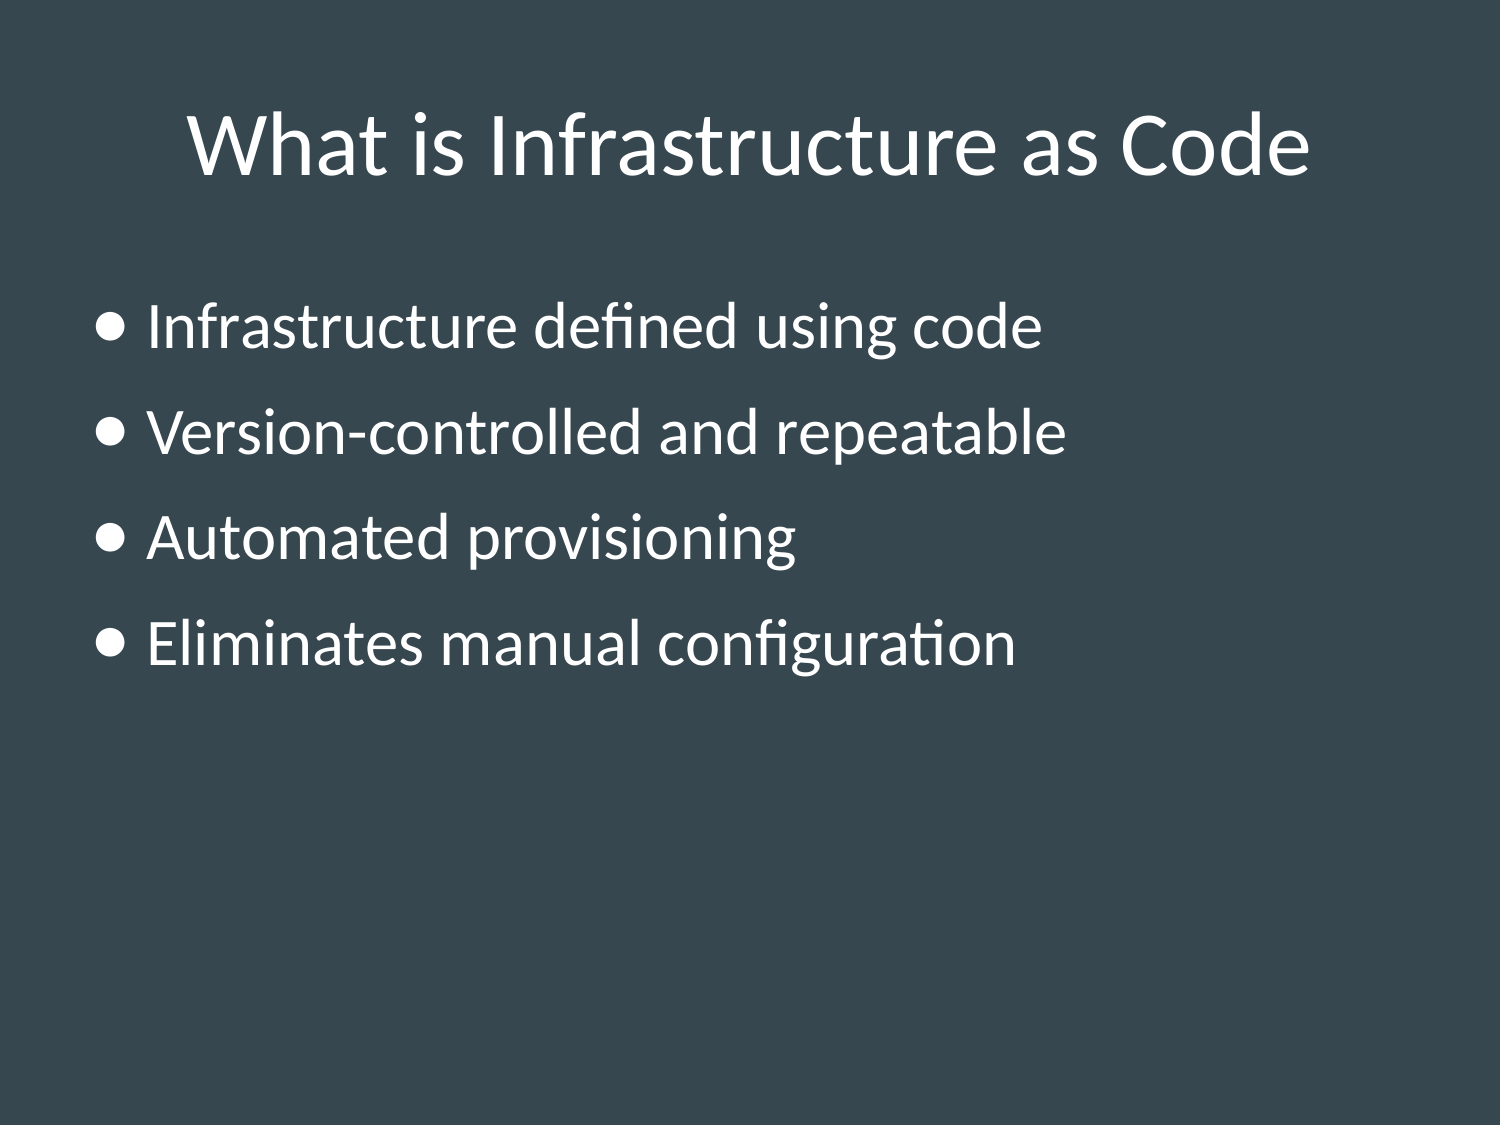

# What is Infrastructure as Code
Infrastructure defined using code
Version-controlled and repeatable
Automated provisioning
Eliminates manual configuration